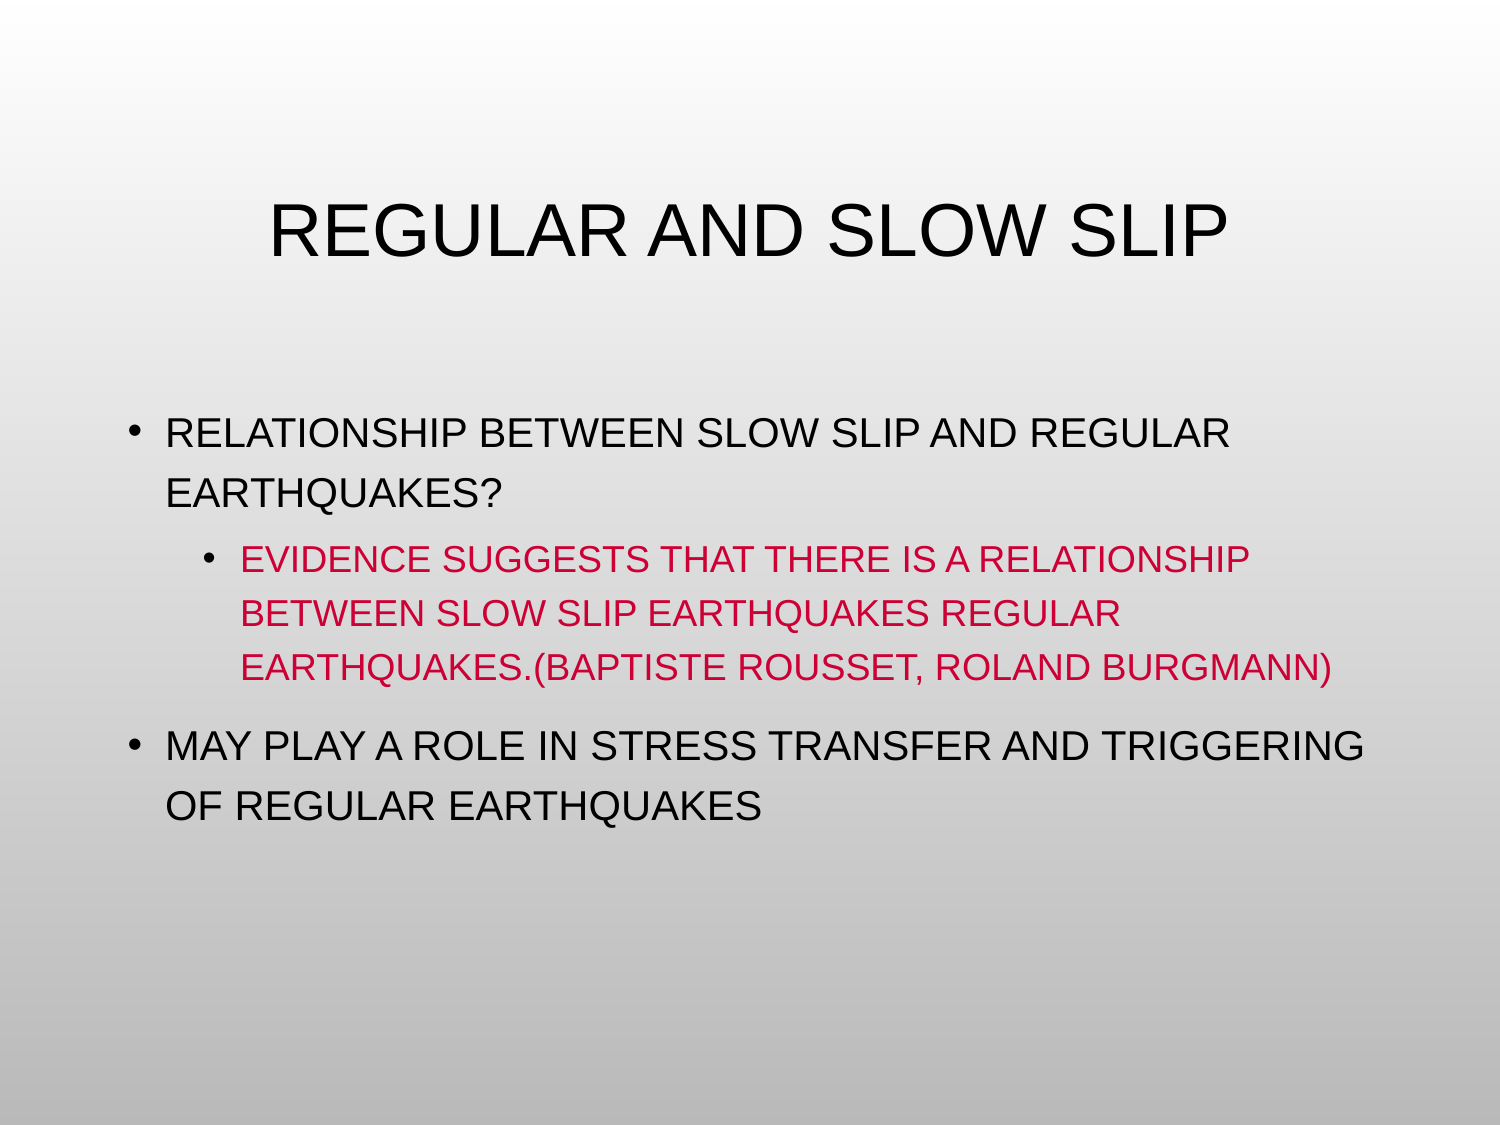

# Regular and Slow Slip
Relationship between Slow Slip and Regular Earthquakes?
Evidence suggests that there is a relationship between slow slip earthquakes regular earthquakes.(Baptiste Rousset, Roland Burgmann)
May play a role in stress transfer and triggering of regular earthquakes

5